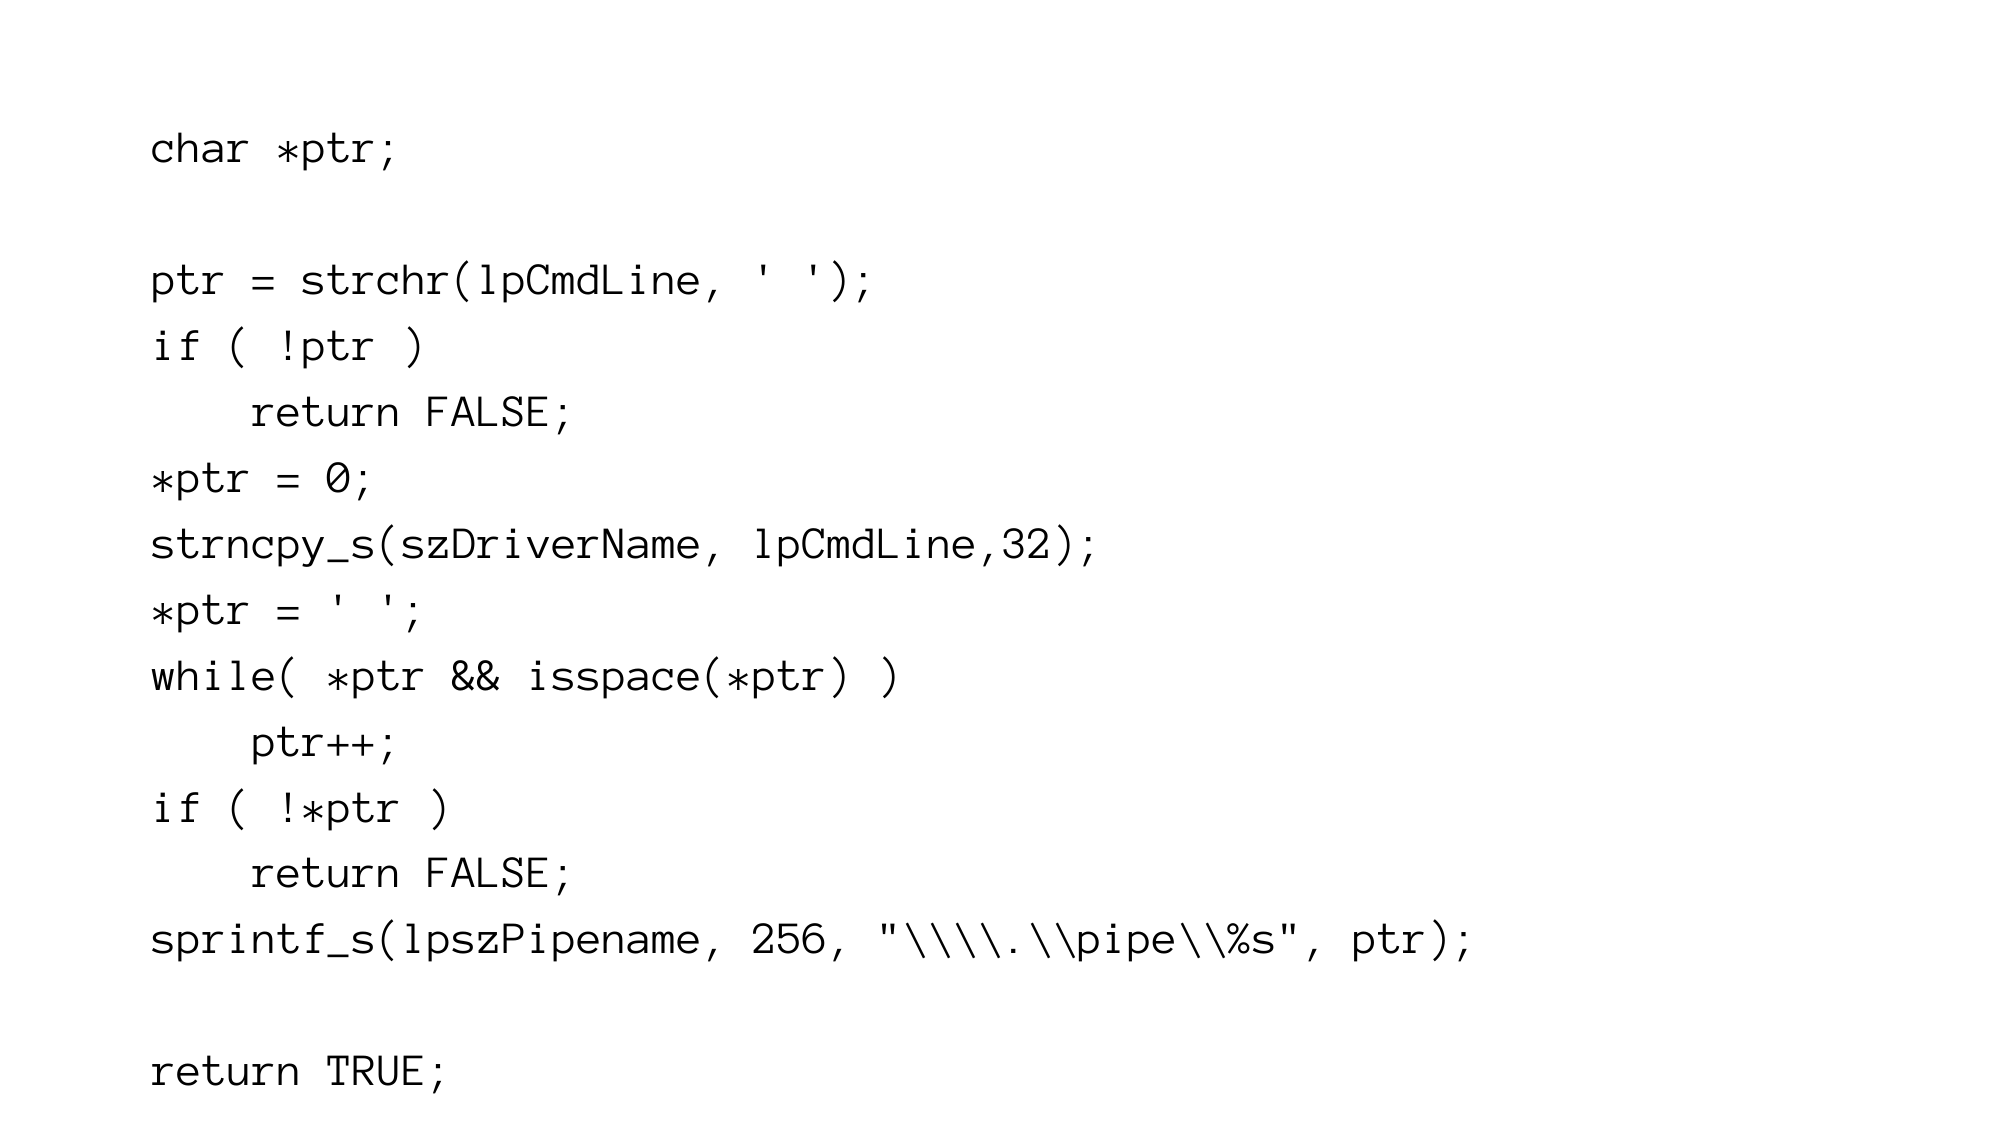

char *ptr;

ptr = strchr(lpCmdLine, ' ');
if ( !ptr )
    return FALSE;
*ptr = 0;
strncpy_s(szDriverName, lpCmdLine,32);
*ptr = ' ';
while( *ptr && isspace(*ptr) )
    ptr++;
if ( !*ptr )
    return FALSE;
sprintf_s(lpszPipename, 256, "\\\\.\\pipe\\%s", ptr);

return TRUE;